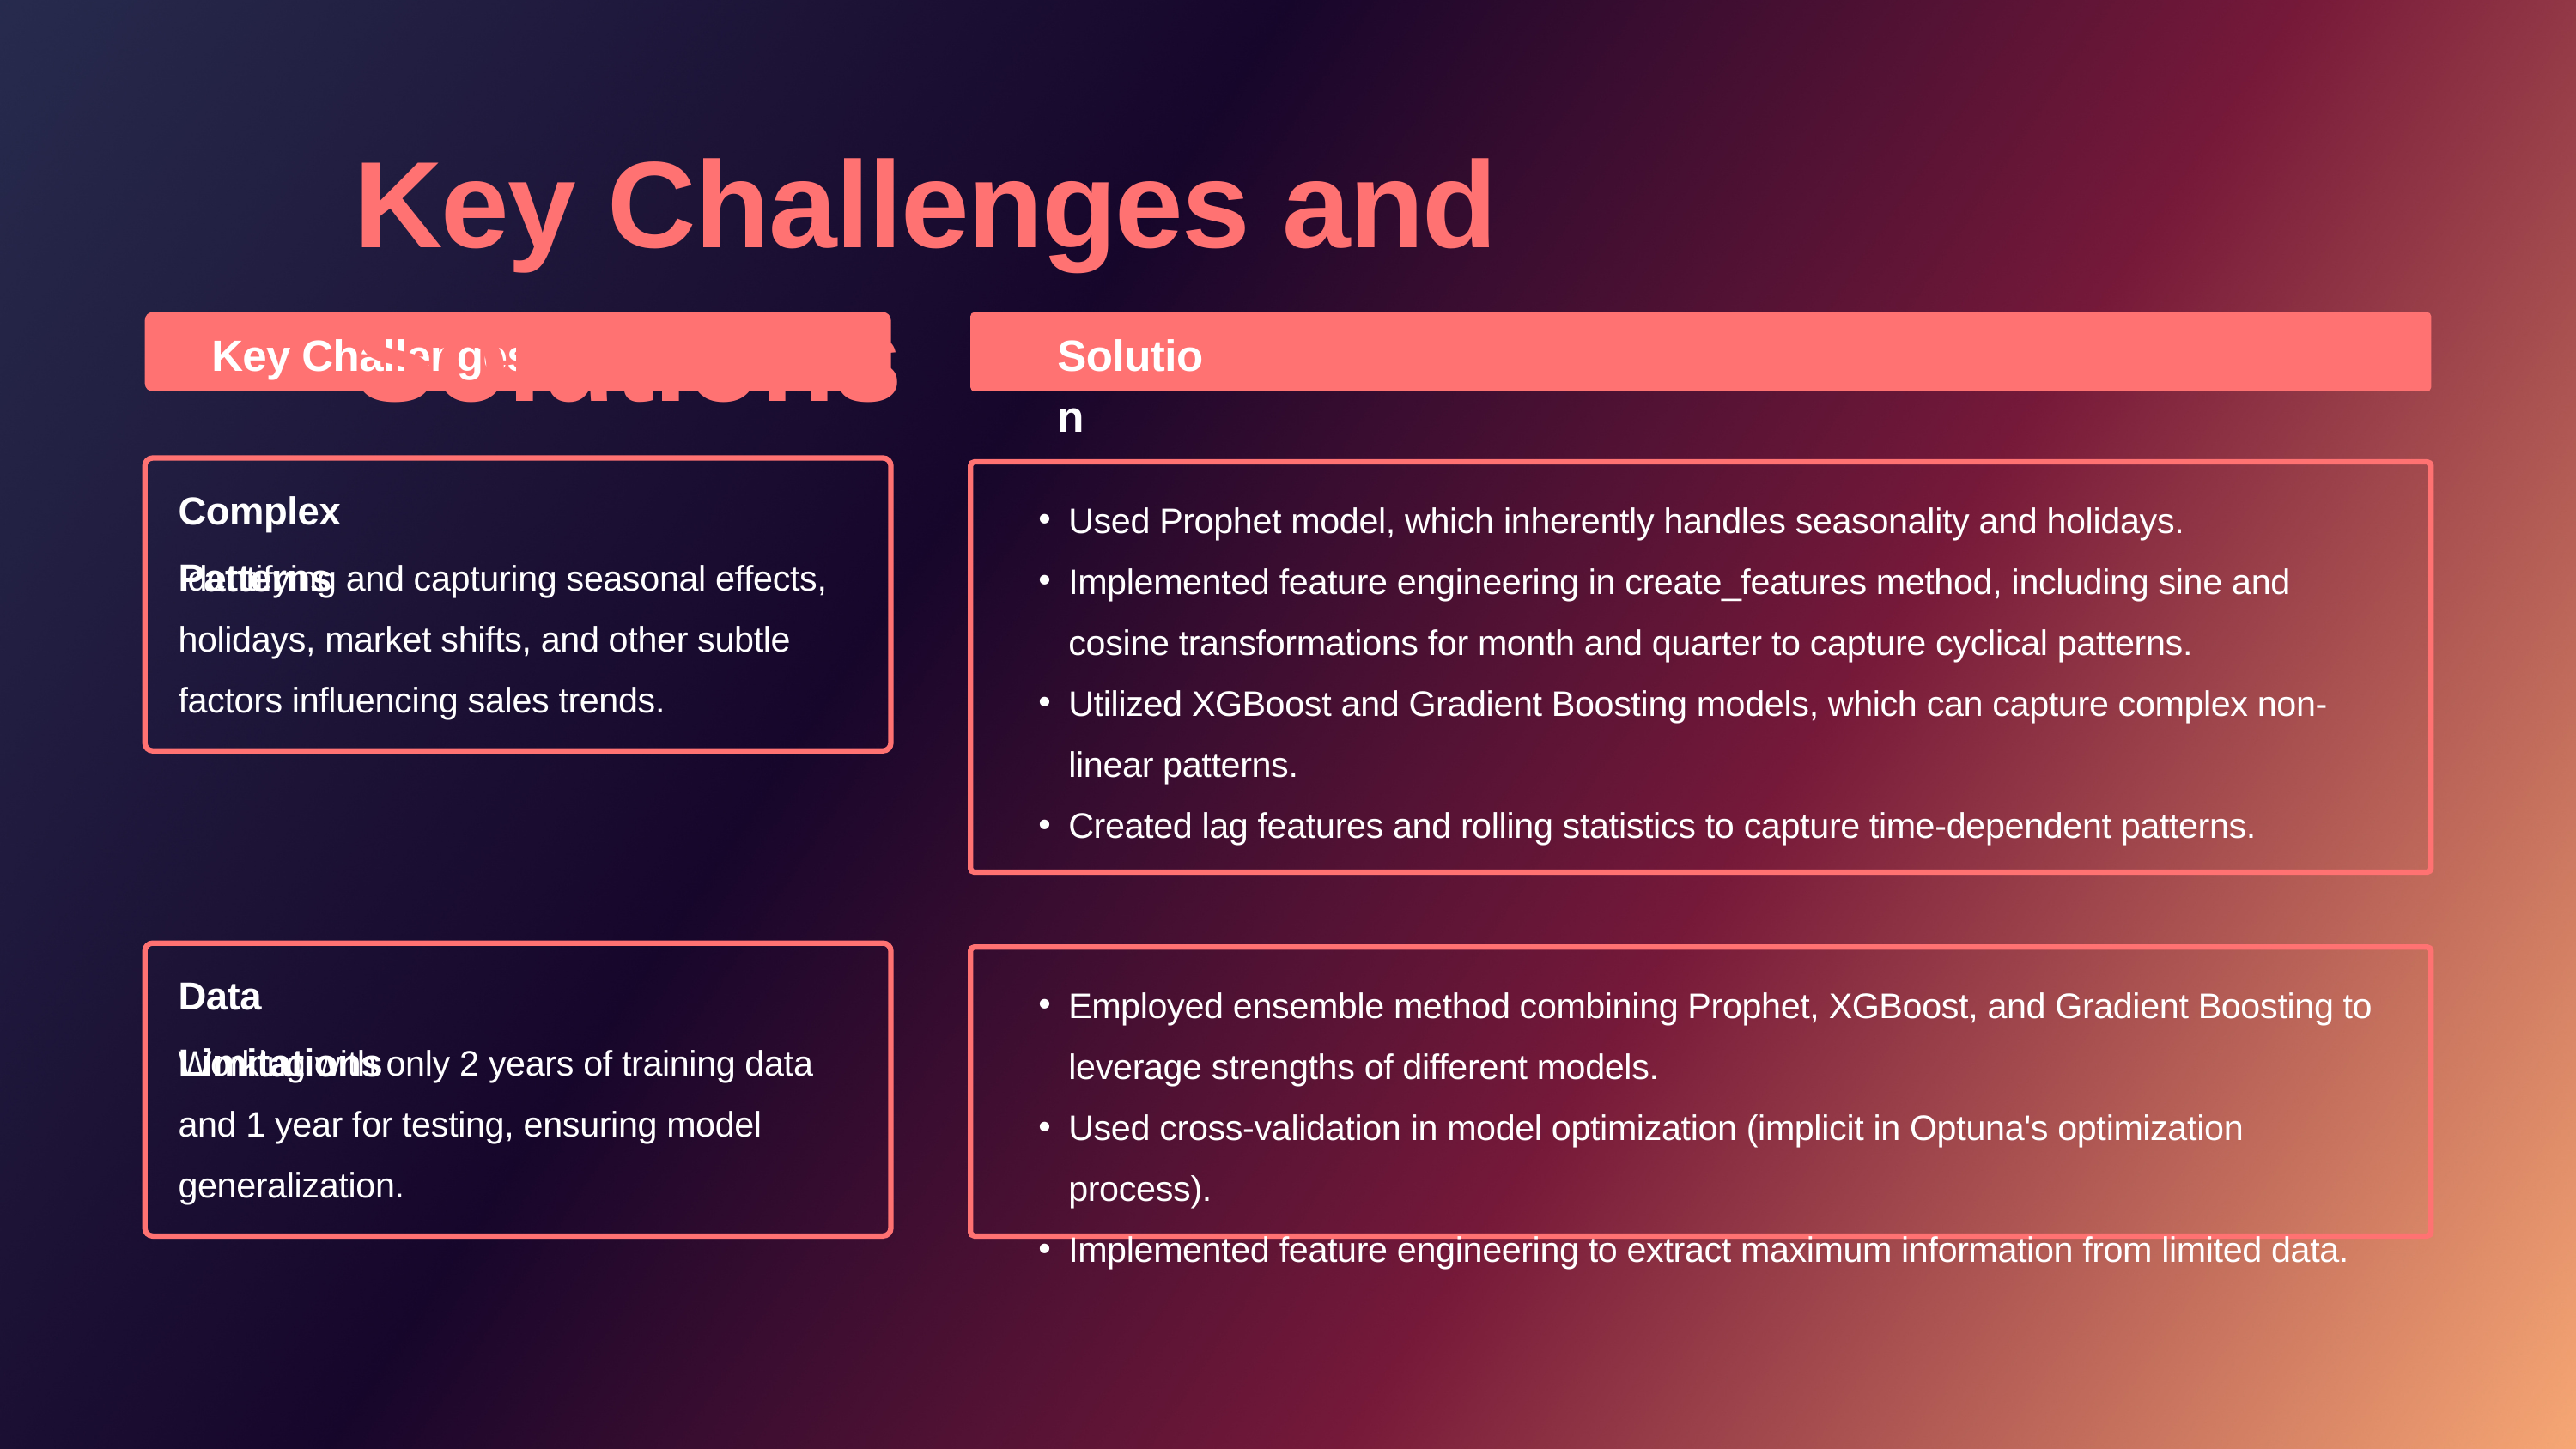

Key Challenges and Solutions

Key Challenges
Solution

Complex Patterns
Used Prophet model, which inherently handles seasonality and holidays.
Implemented feature engineering in create_features method, including sine and cosine transformations for month and quarter to capture cyclical patterns.
Utilized XGBoost and Gradient Boosting models, which can capture complex non-linear patterns.
Created lag features and rolling statistics to capture time-dependent patterns.
Identifying and capturing seasonal effects, holidays, market shifts, and other subtle factors influencing sales trends.

Data Limitations
Employed ensemble method combining Prophet, XGBoost, and Gradient Boosting to leverage strengths of different models.
Used cross-validation in model optimization (implicit in Optuna's optimization process).
Implemented feature engineering to extract maximum information from limited data.
Working with only 2 years of training data and 1 year for testing, ensuring model generalization.